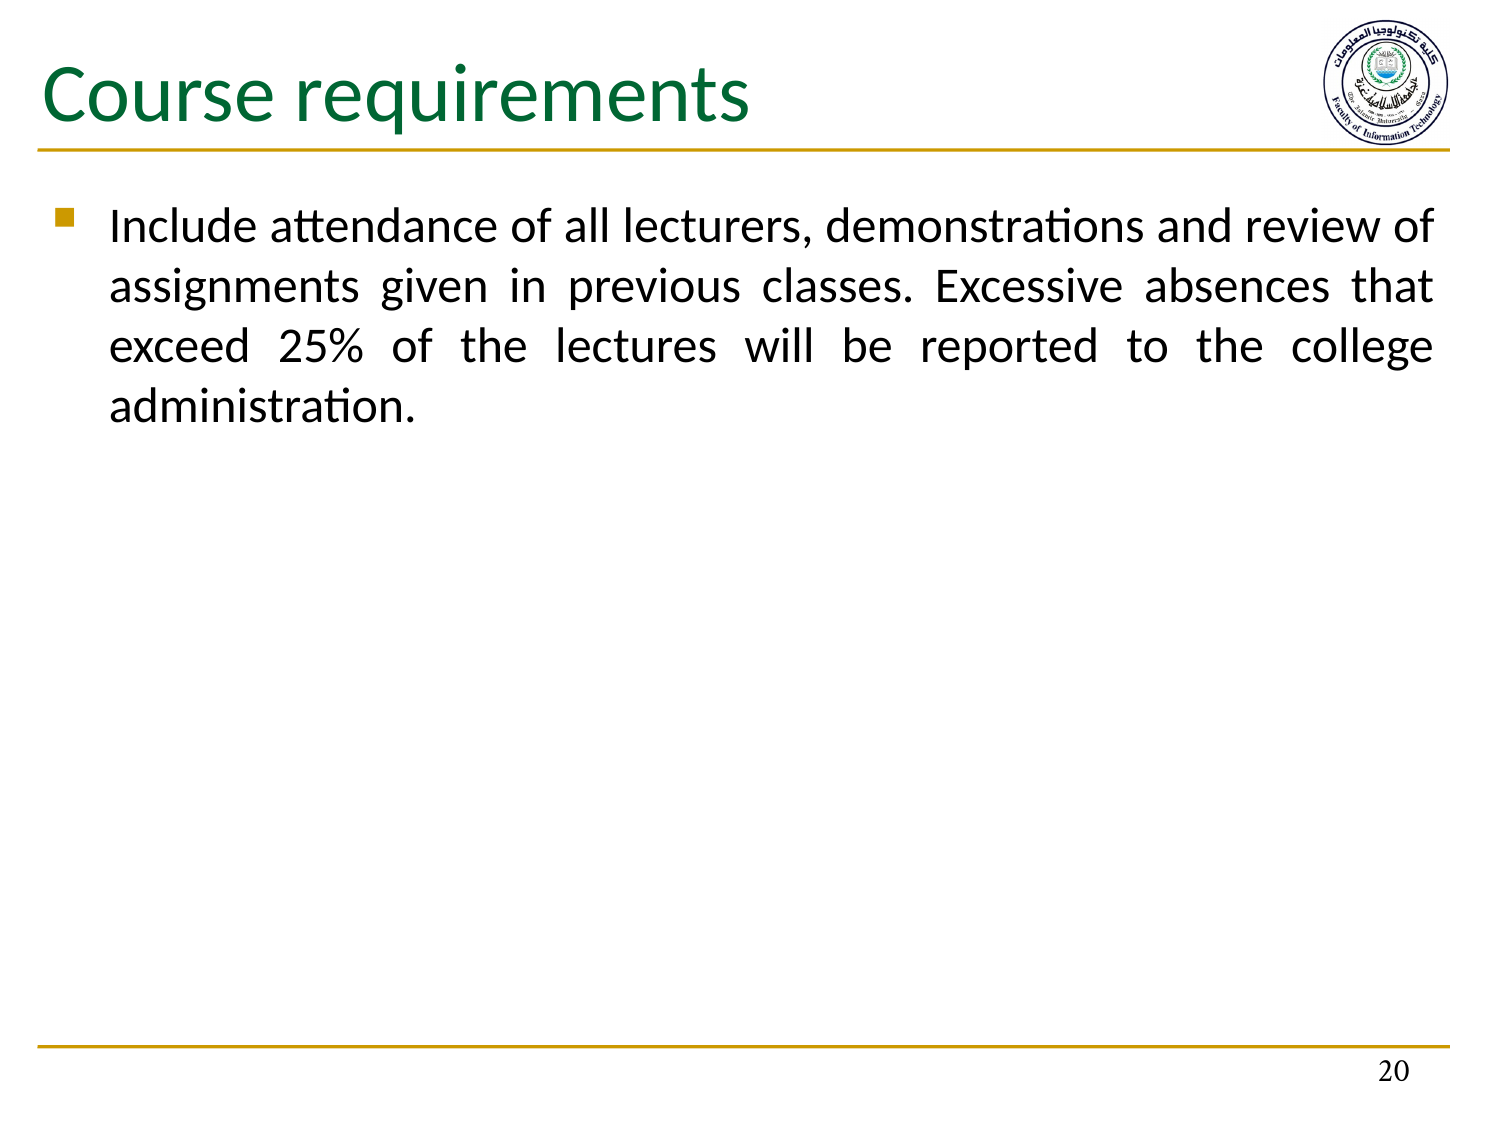

# Course requirements
Include attendance of all lecturers, demonstrations and review of assignments given in previous classes. Excessive absences that exceed 25% of the lectures will be reported to the college administration.

20